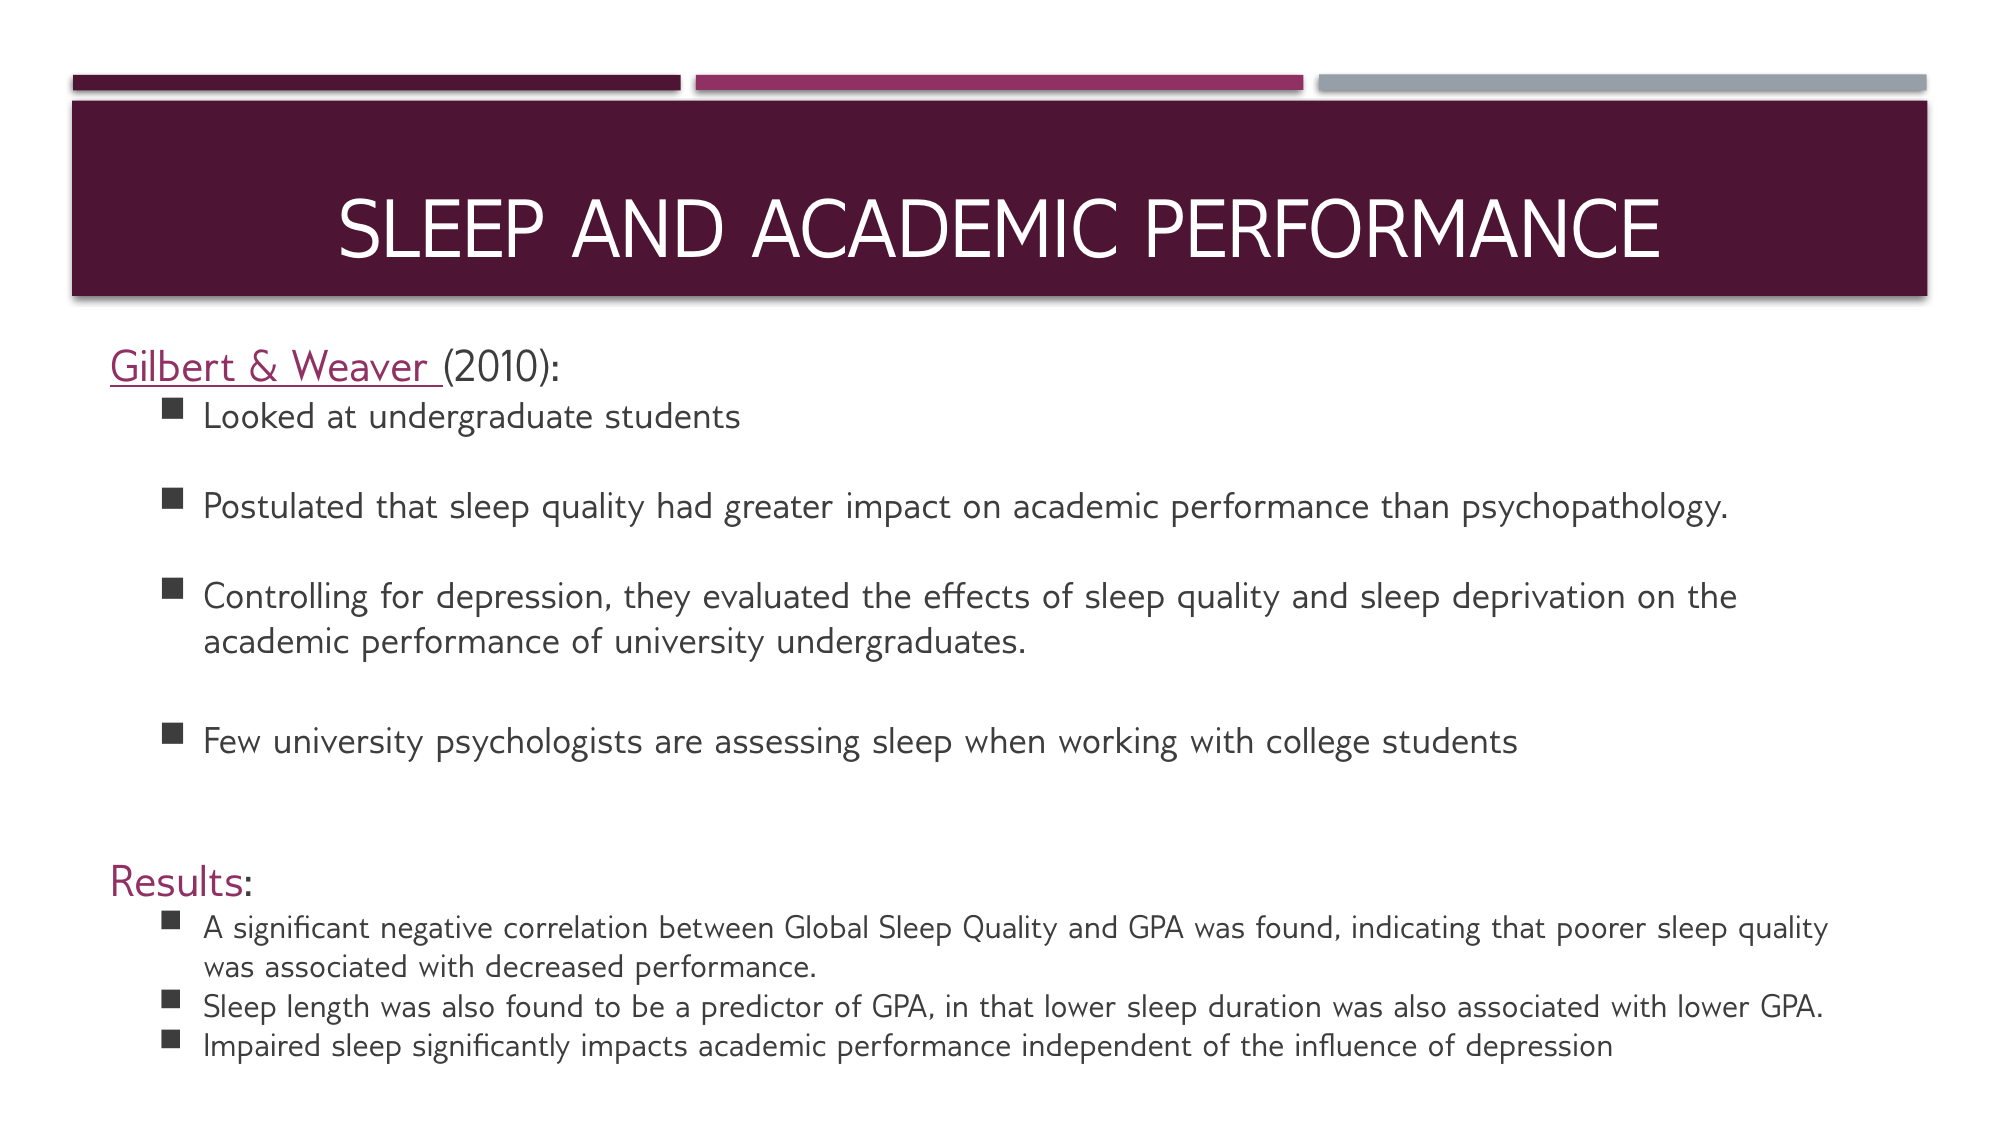

# SleeP and Academic Performance
Gilbert & Weaver (2010):
Looked at undergraduate students

Postulated that sleep quality had greater impact on academic performance than psychopathology.

Controlling for depression, they evaluated the effects of sleep quality and sleep deprivation on the academic performance of university undergraduates.

Few university psychologists are assessing sleep when working with college students

Results:
A significant negative correlation between Global Sleep Quality and GPA was found, indicating that poorer sleep quality was associated with decreased performance.
Sleep length was also found to be a predictor of GPA, in that lower sleep duration was also associated with lower GPA.
Impaired sleep significantly impacts academic performance independent of the influence of depression